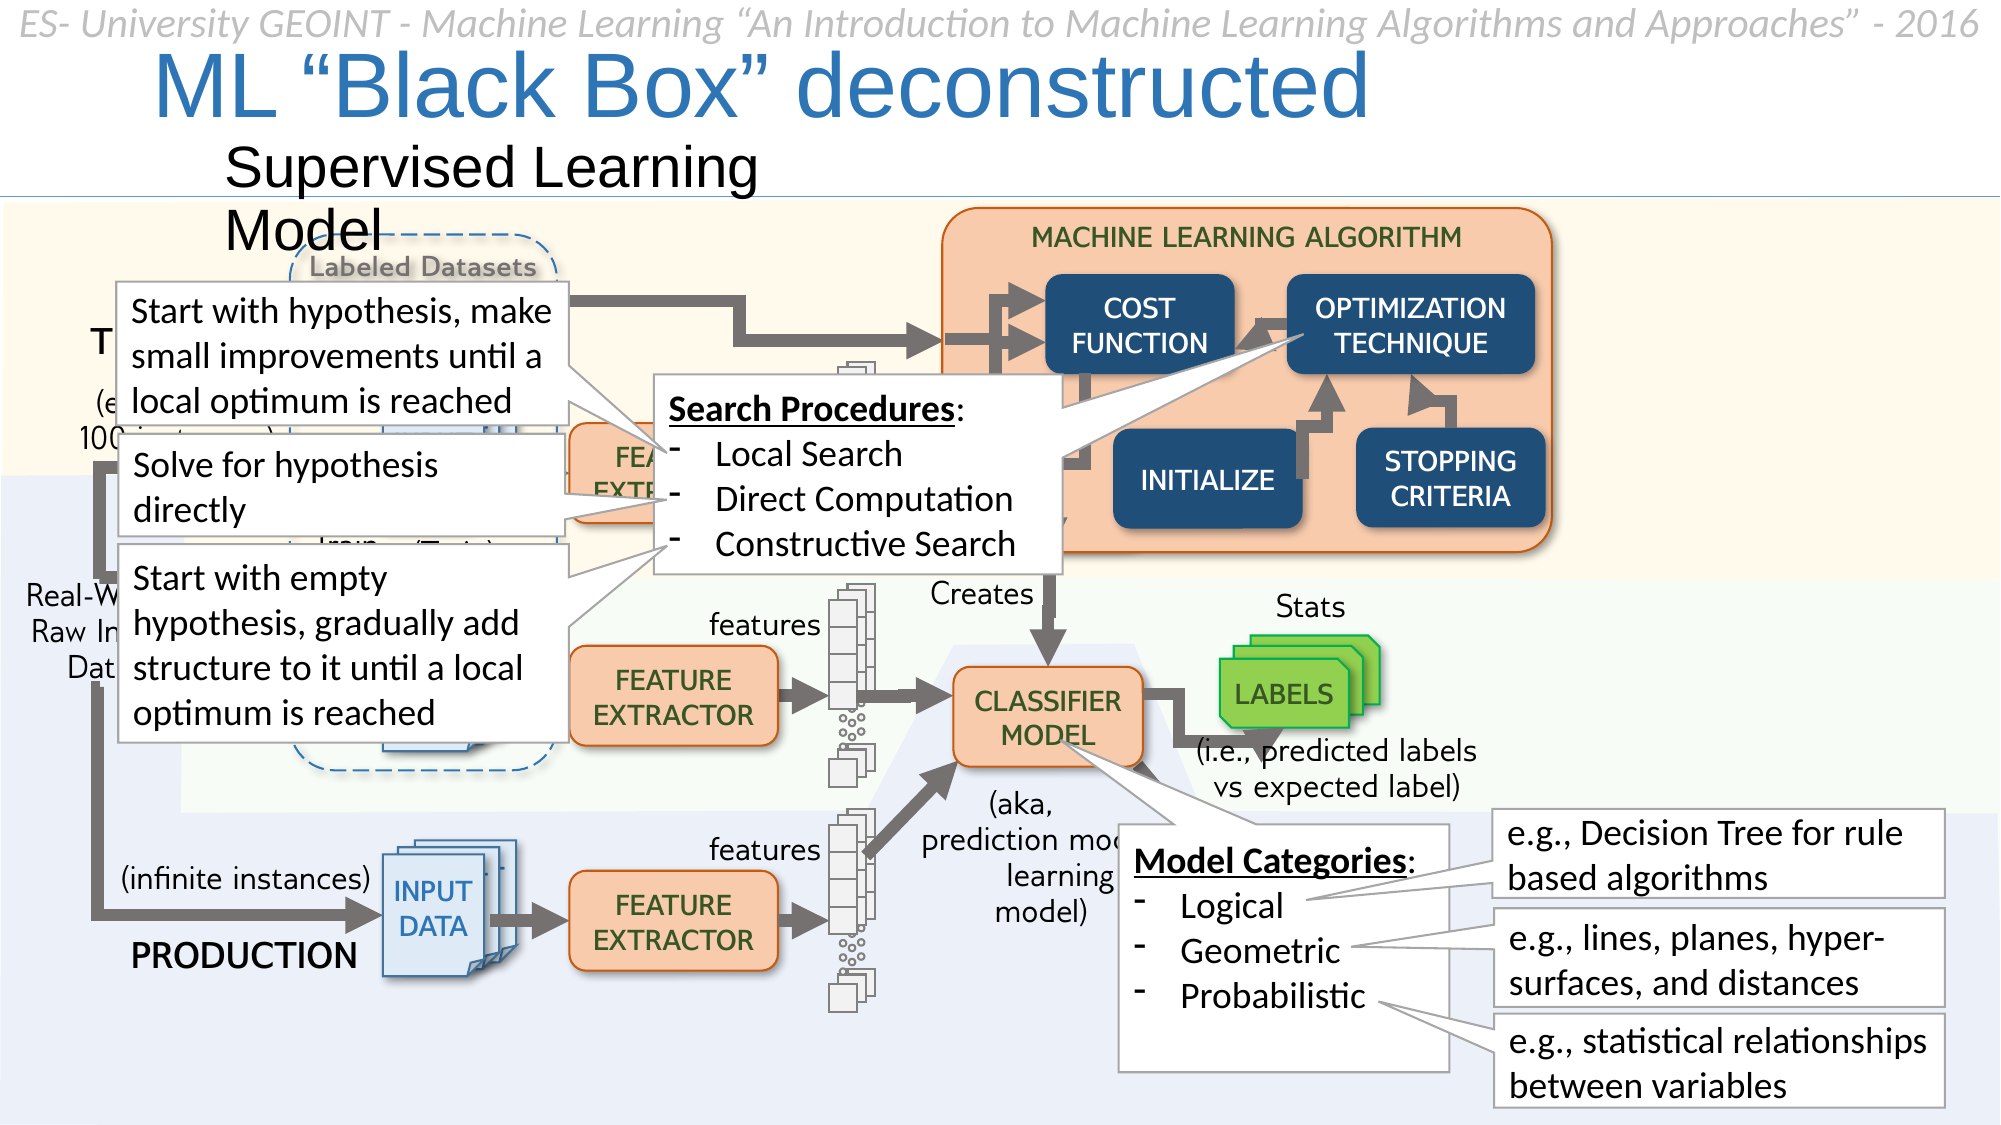

# ML “Black Box” deconstructed
Supervised Learning Model

MACHINE LEARNING ALGORITHM
COST FUNCTION
OPTIMIZATION TECHNIQUE

INITIALIZE
STOPPING CRITERIA
“Train the Model”
Labeled Datasets
Start with hypothesis, make small improvements until a local optimum is reached

LABELS

LABELS
MACHINE LEARNING
ALGORITHM
LABELS

TRAINING

Search Procedures:
Local Search
Direct Computation
Constructive Search

features
(e.g.,             100 instances)
INPUT DATA
INPUT DATA
INPUT DATA
FEATURE EXTRACTOR
Solve for hypothesis directly

60% Train

(Train)
Start with empty hypothesis, gradually add structure to it until a local optimum is reached
Creates

Real-World Raw Input Data
(Test)

features

Stats
LABELS
LABELS
LABELS

(i.e., predicted labels vs expected label)
40% Test
INPUT DATA
INPUT DATA
INPUT DATA
FEATURE EXTRACTOR

CLASSIFIER MODEL

features
INPUT DATA
INPUT DATA
INPUT DATA
(infinite instances)
FEATURE EXTRACTOR
LABELS

LABELS

LABELS
PRODUCTION
(i.e., predicted labels)
TEST

(aka,     prediction model,     learning model)
e.g., Decision Tree for rule based algorithms
Model Categories:
Logical
Geometric
Probabilistic

e.g., lines, planes, hyper-surfaces, and distances
e.g., statistical relationships between variables